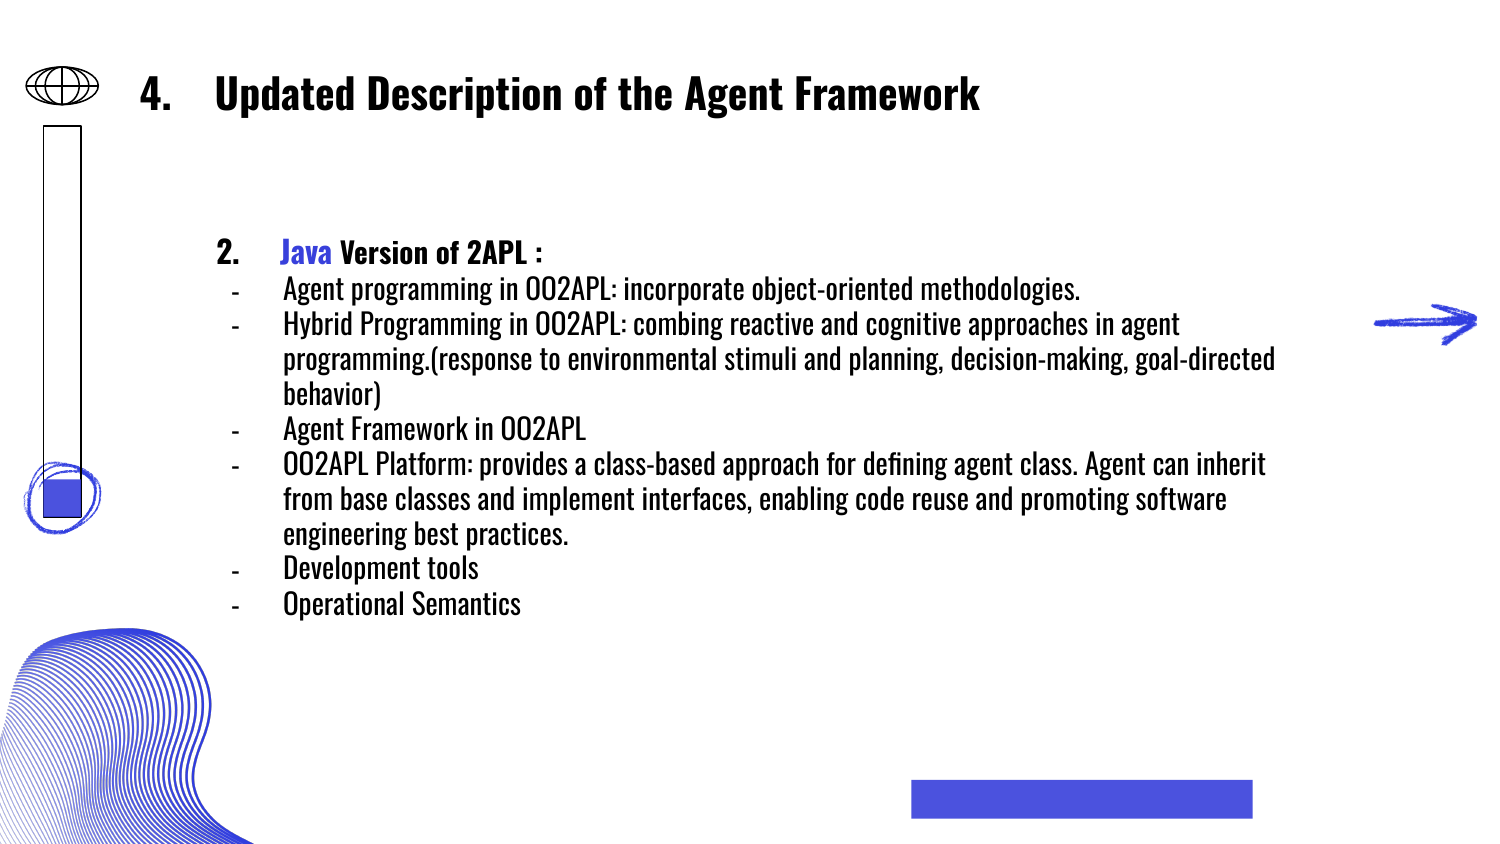

# 4.    Updated Description of the Agent Framework
 2.     Java Version of 2APL :
Agent programming in OO2APL: incorporate object-oriented methodologies.
Hybrid Programming in OO2APL: combing reactive and cognitive approaches in agent programming.(response to environmental stimuli and planning, decision-making, goal-directed behavior)
Agent Framework in OO2APL
OO2APL Platform: provides a class-based approach for defining agent class. Agent can inherit from base classes and implement interfaces, enabling code reuse and promoting software engineering best practices.
Development tools
Operational Semantics